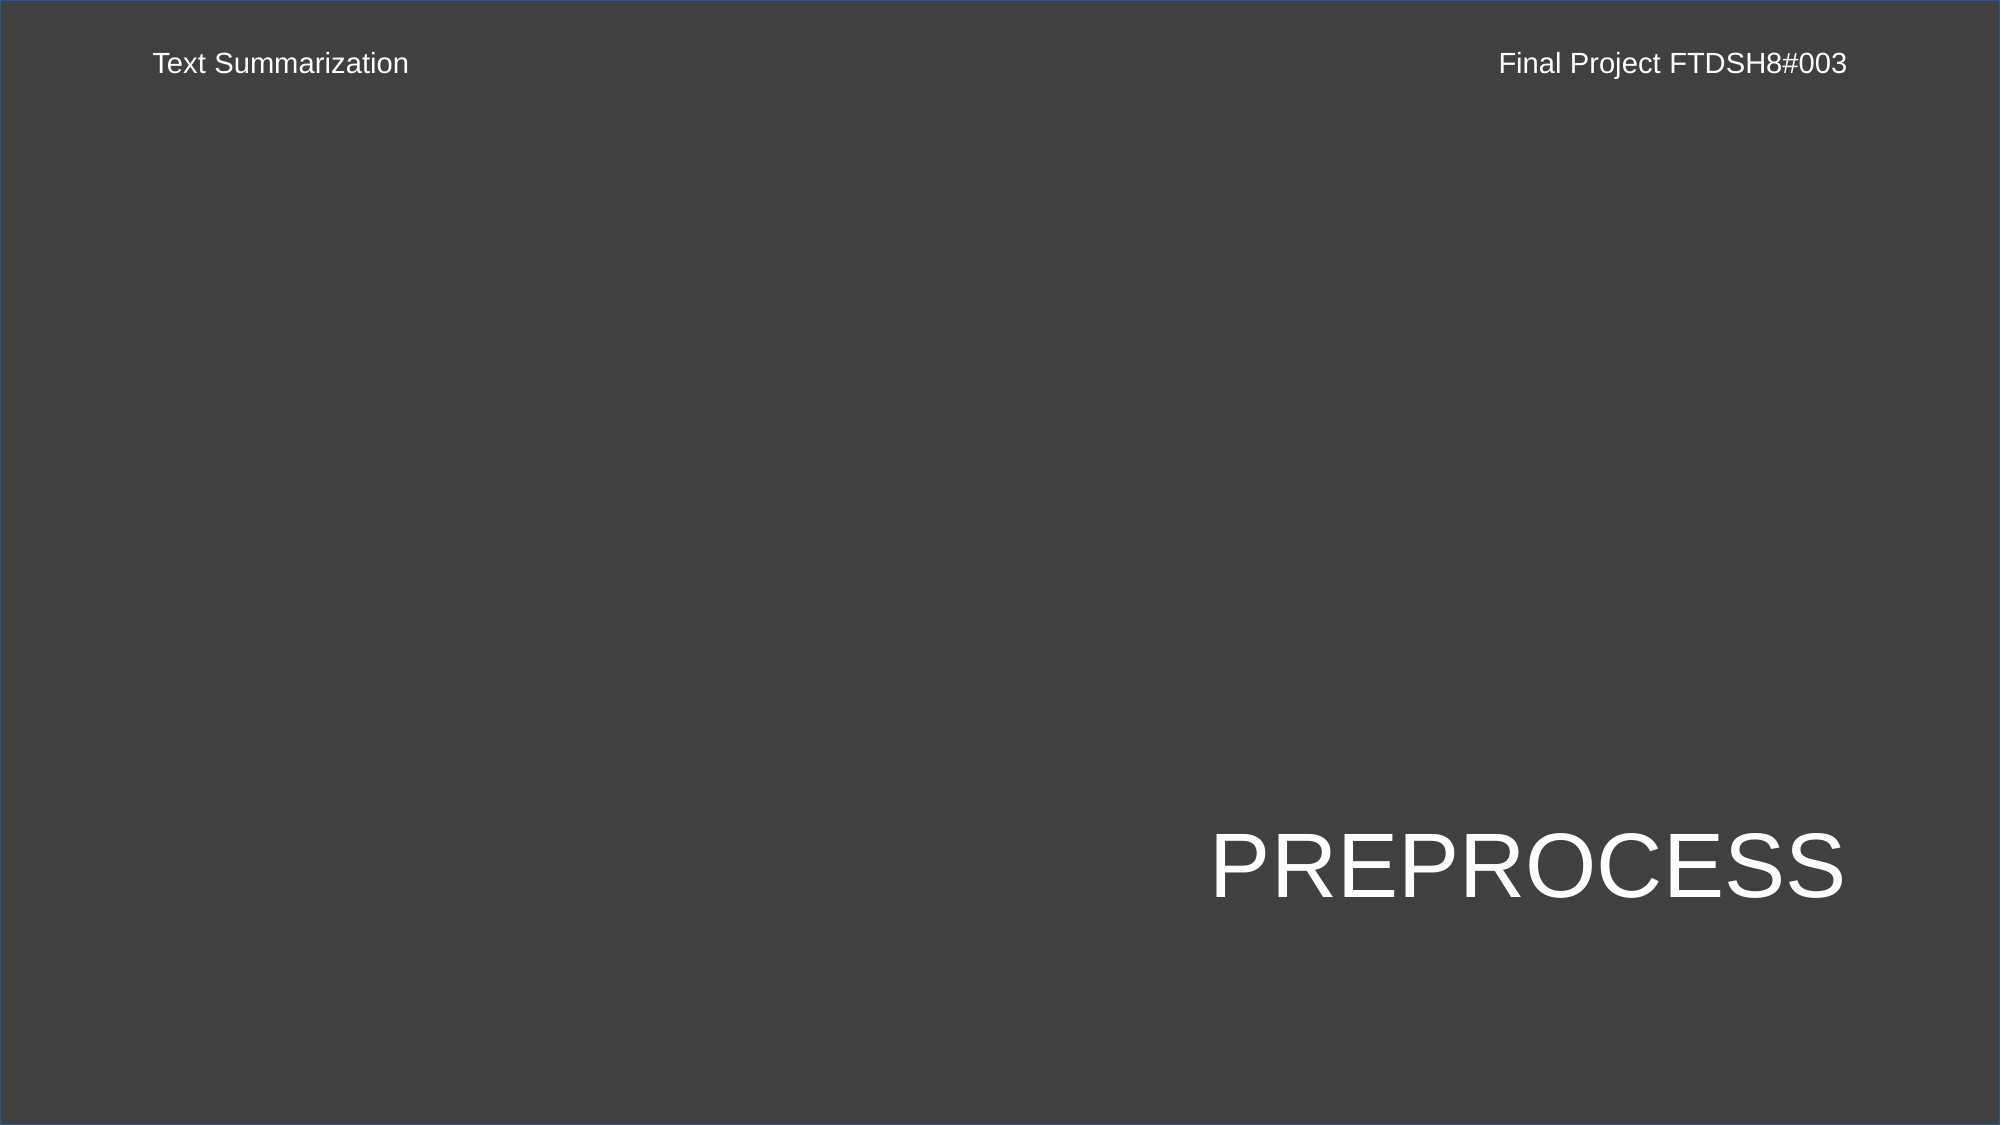

Text Summarization
Final Project FTDSH8#003
# PREPROCESS